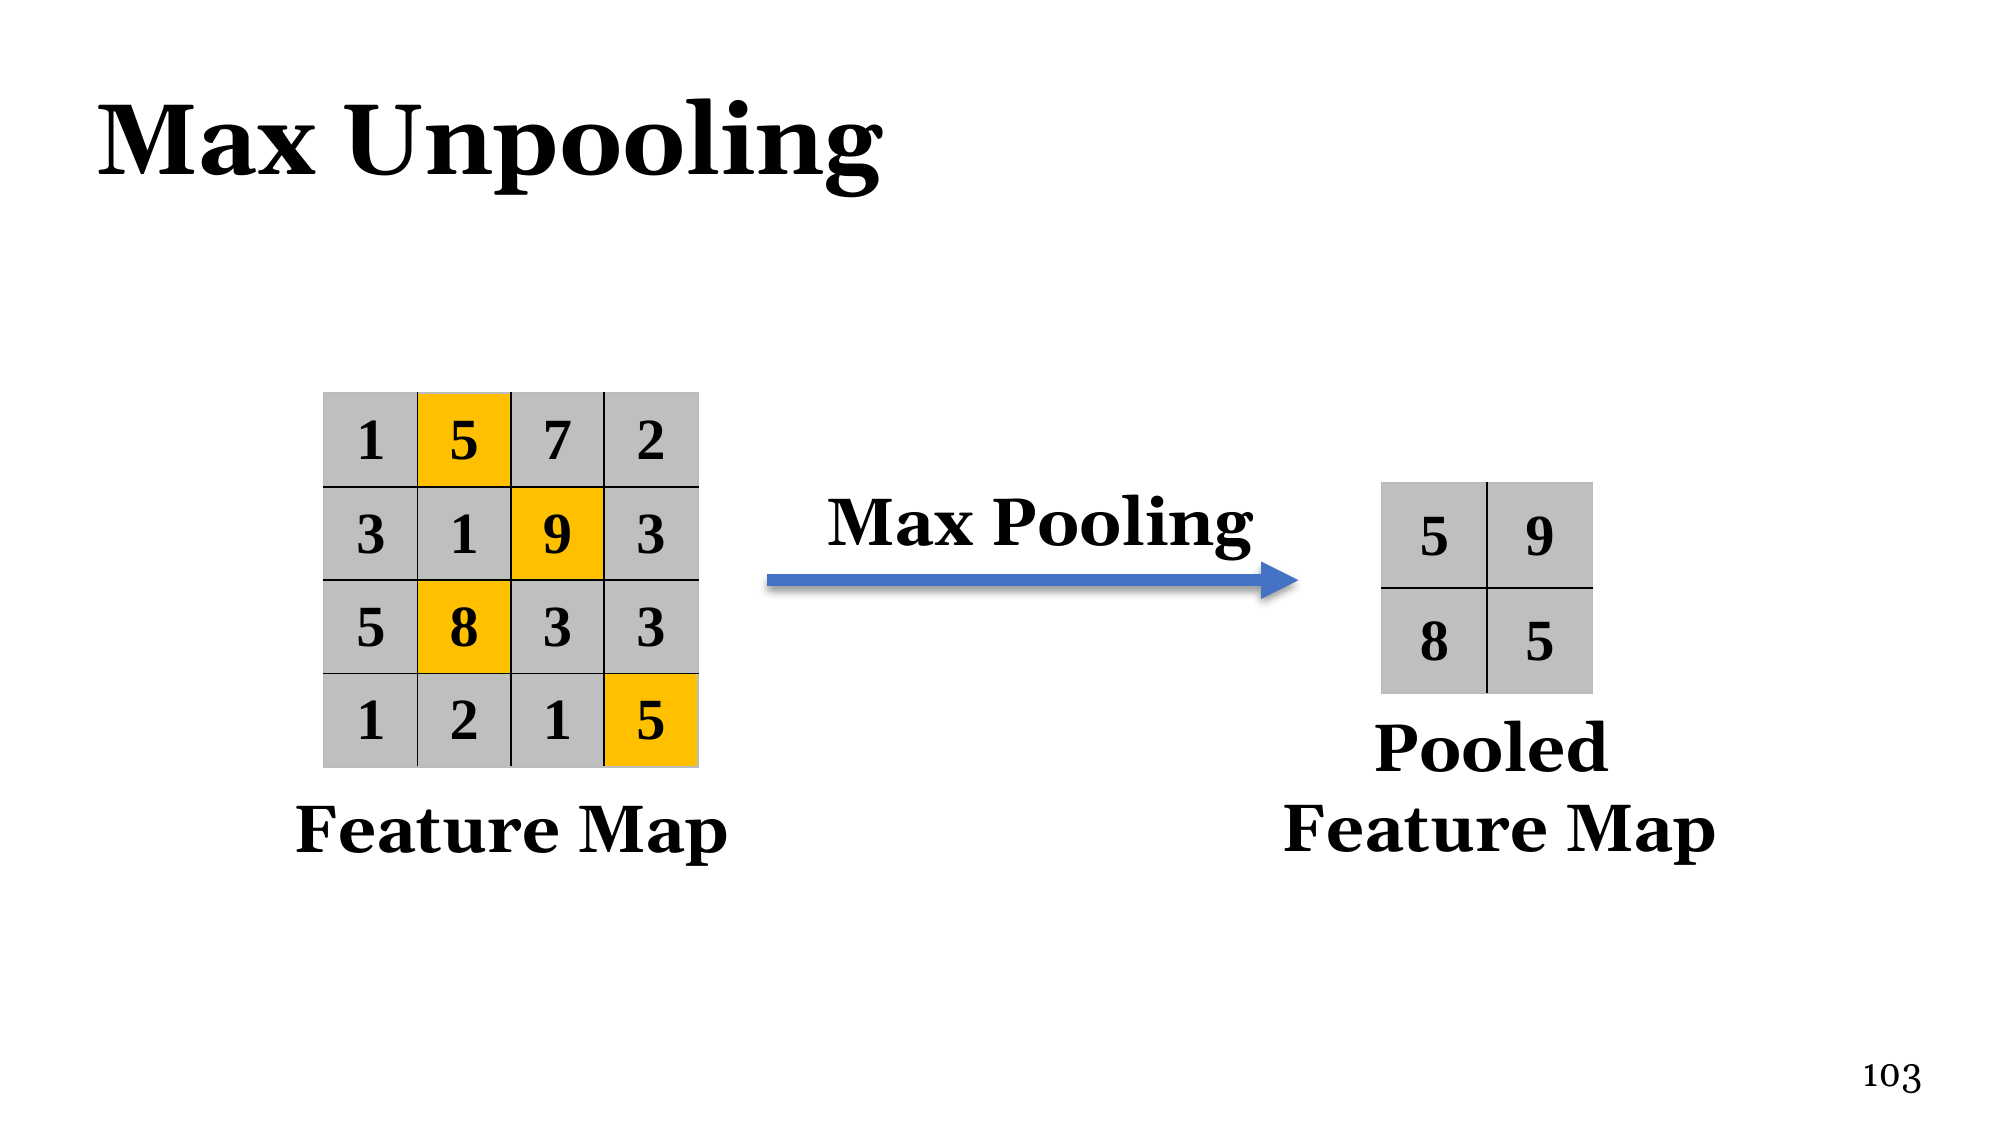

# Max Unpooling

| 1 | 5 | 7 | 2 |
| --- | --- | --- | --- |
| 3 | 1 | 9 | 3 |
| 5 | 8 | 3 | 3 |
| 1 | 2 | 1 | 5 |
Max Pooling
| 5 | 9 |
| --- | --- |
| 8 | 5 |
| 1 | 2 |
| --- | --- |
| 3 | 4 |
Pooled
Feature Map
Feature Map
103